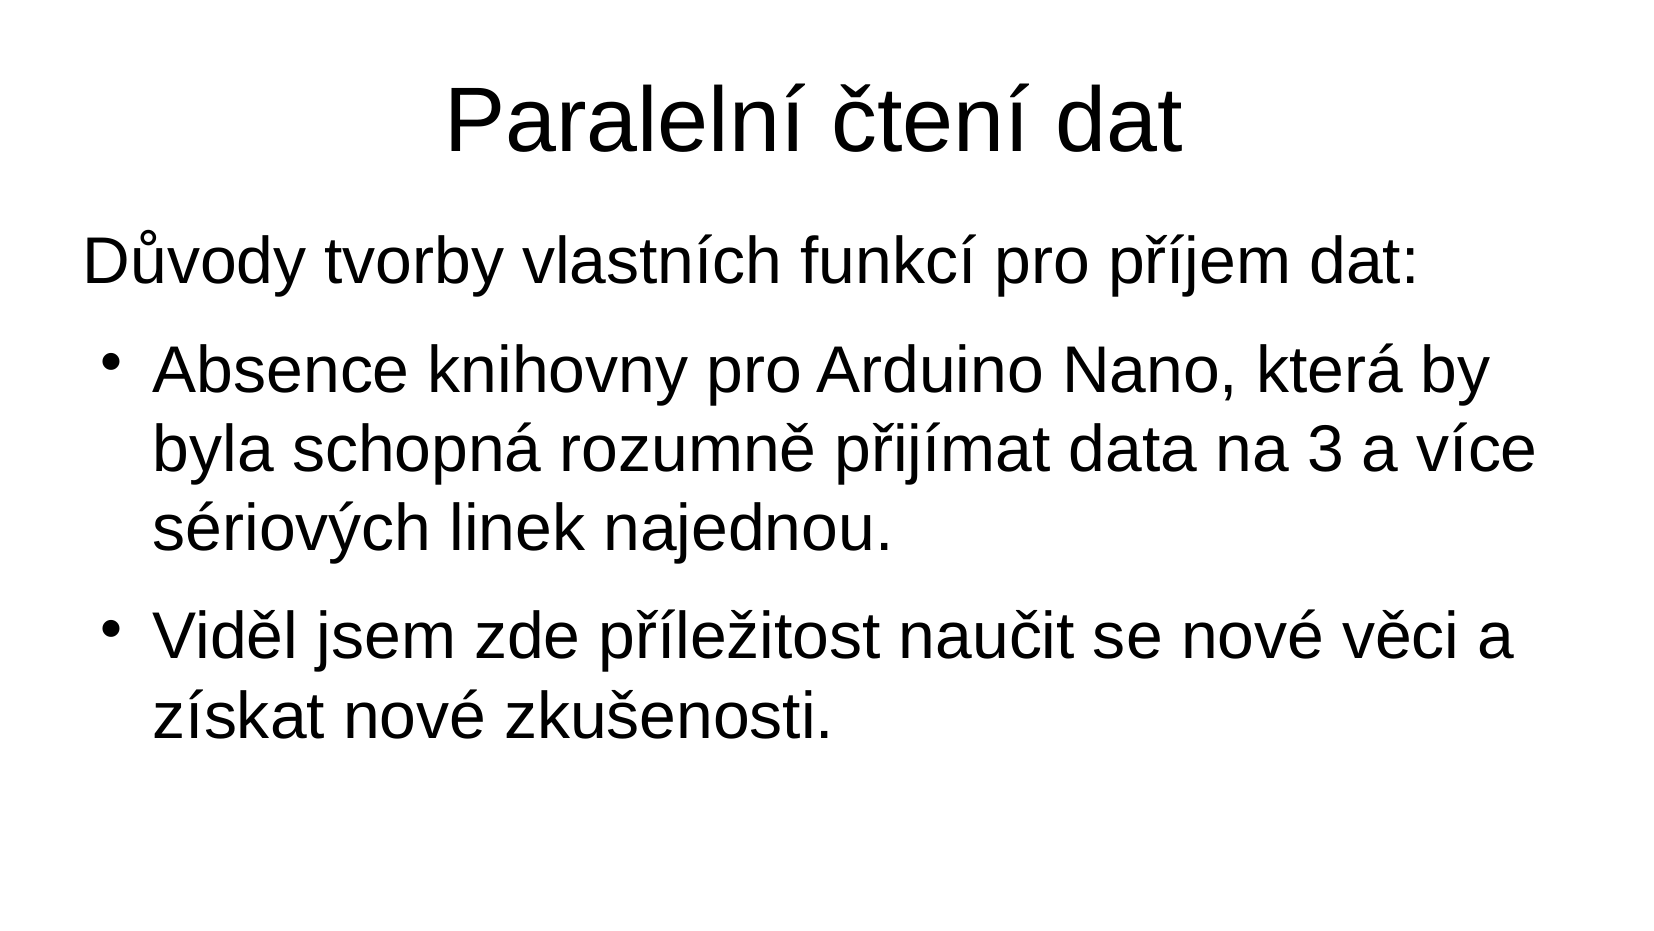

# Paralelní čtení dat
Důvody tvorby vlastních funkcí pro příjem dat:
Absence knihovny pro Arduino Nano, která by byla schopná rozumně přijímat data na 3 a více sériových linek najednou.
Viděl jsem zde příležitost naučit se nové věci a získat nové zkušenosti.